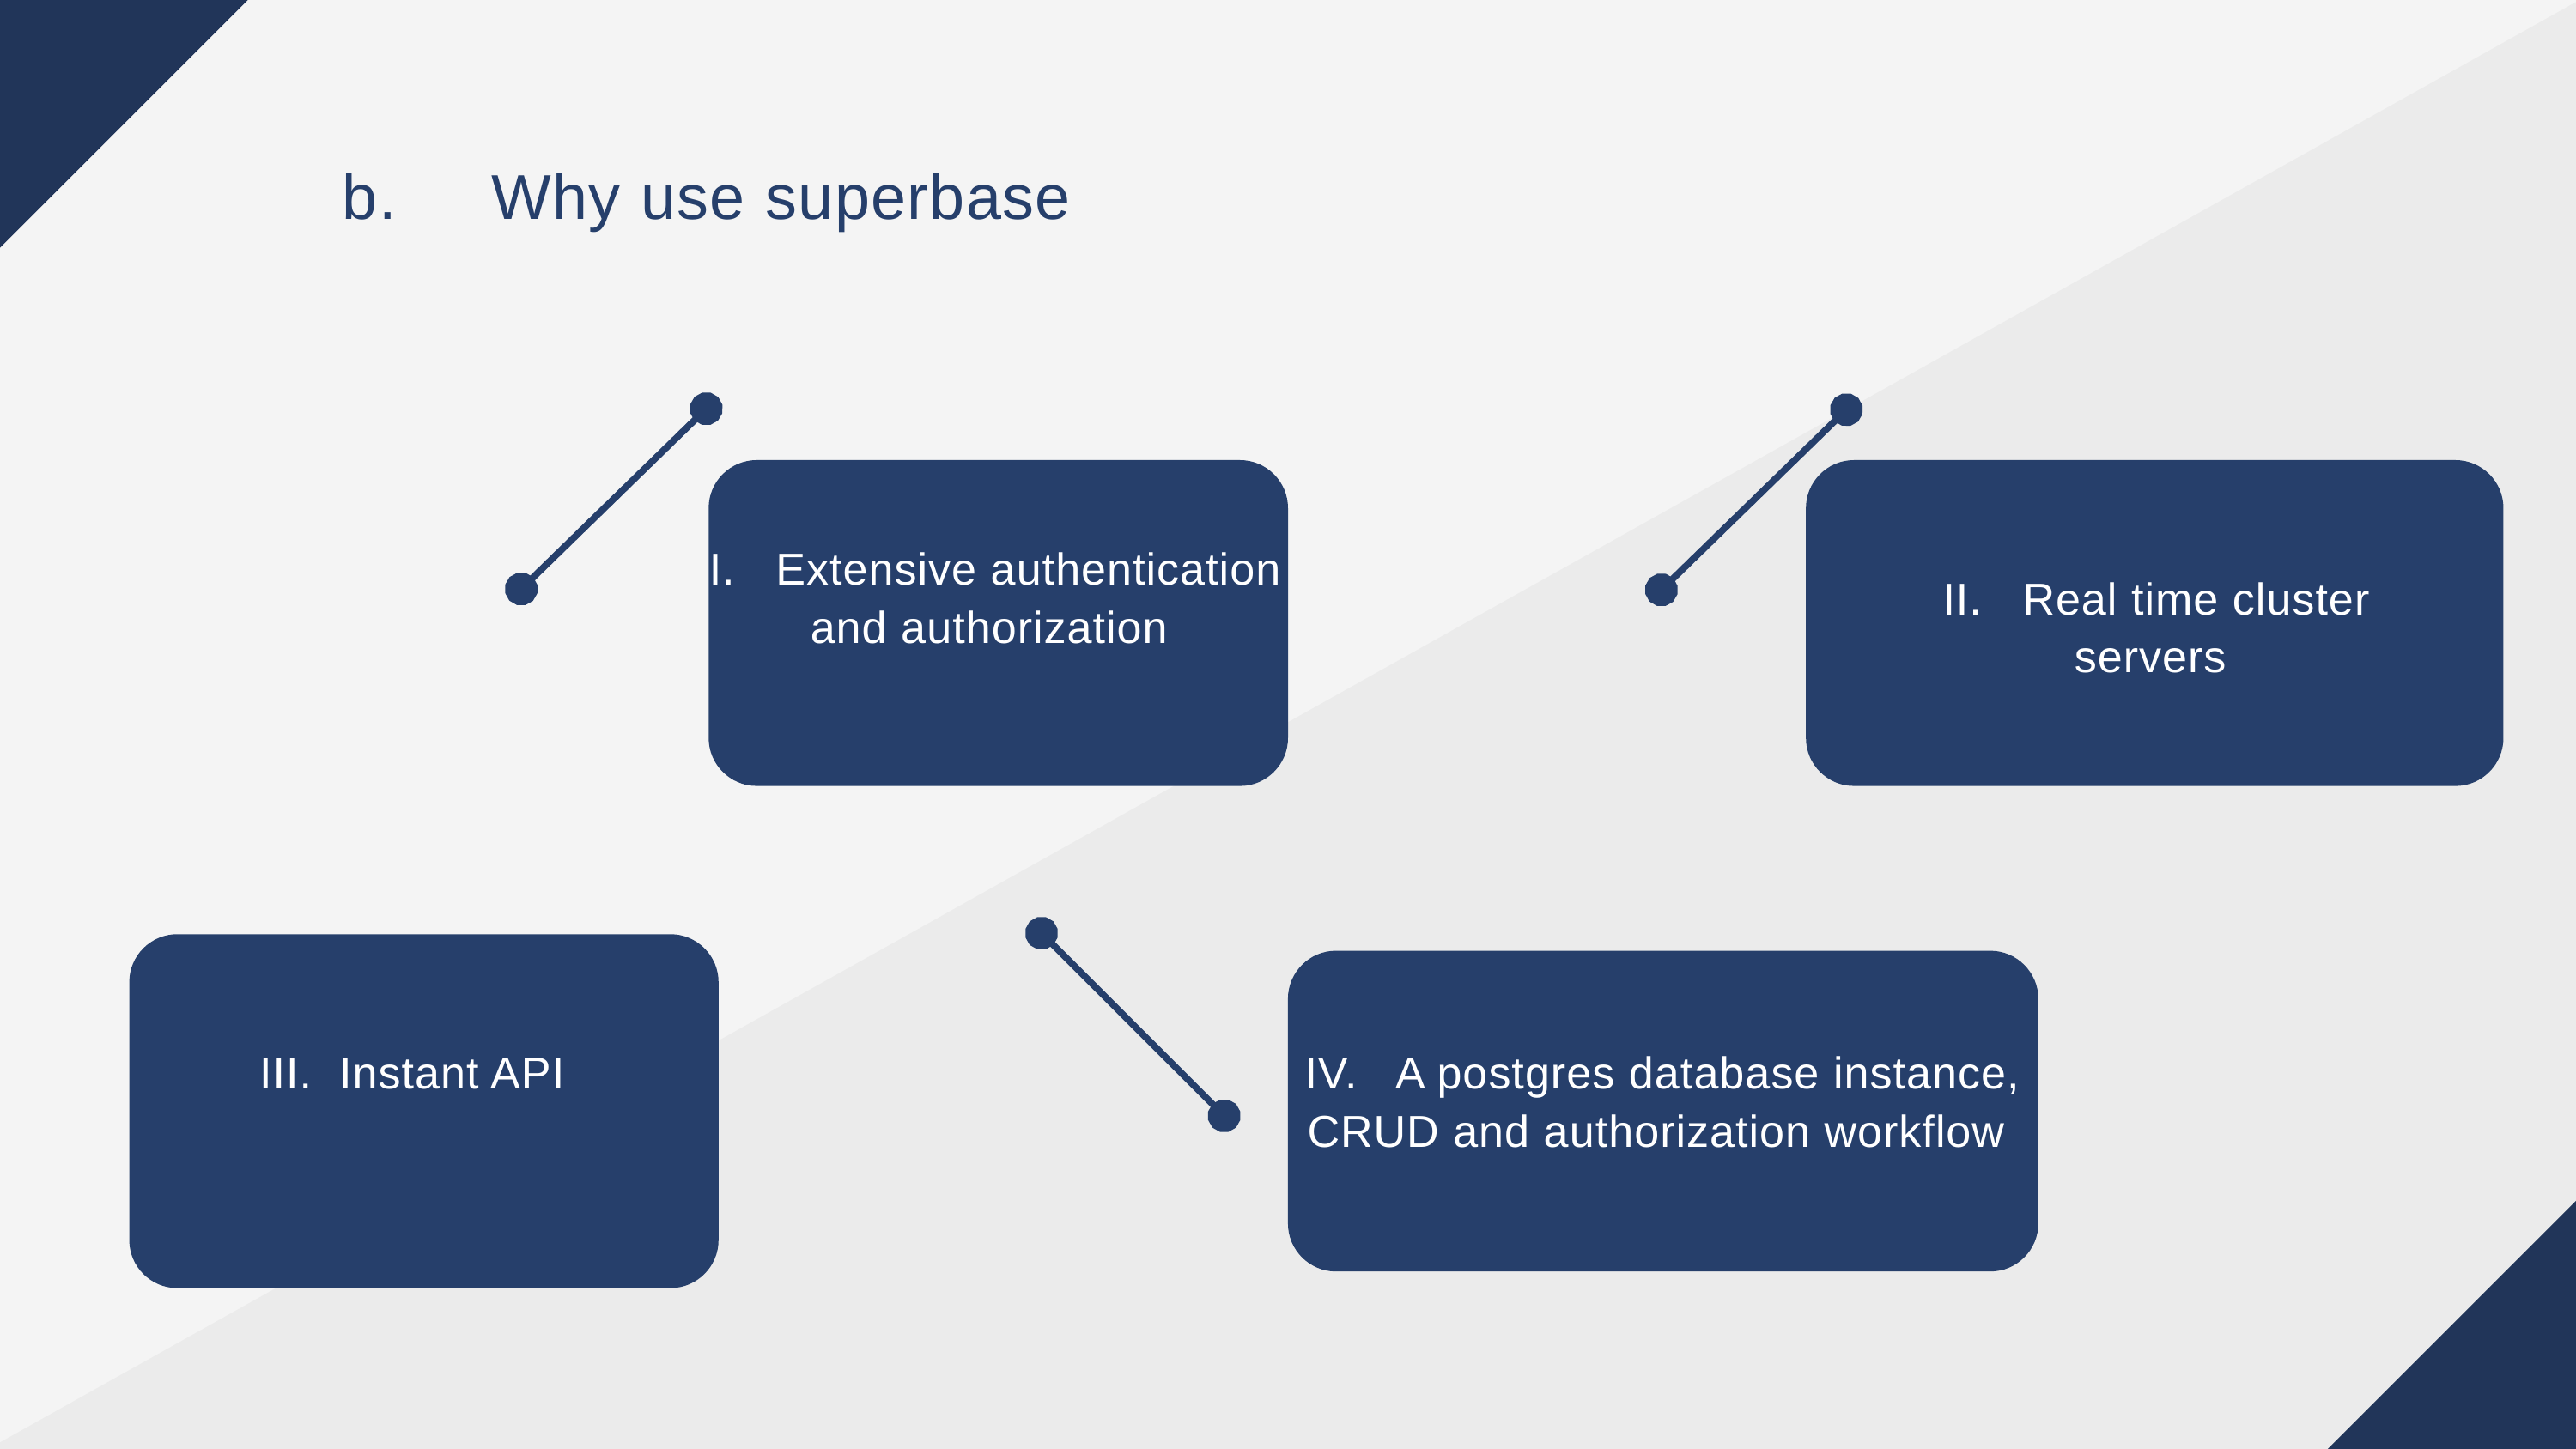

b.     Why use superbase

I.   Extensive authentication and authorization
II.   Real time cluster servers

III.  Instant API

IV.   A postgres database instance, CRUD and authorization workflow